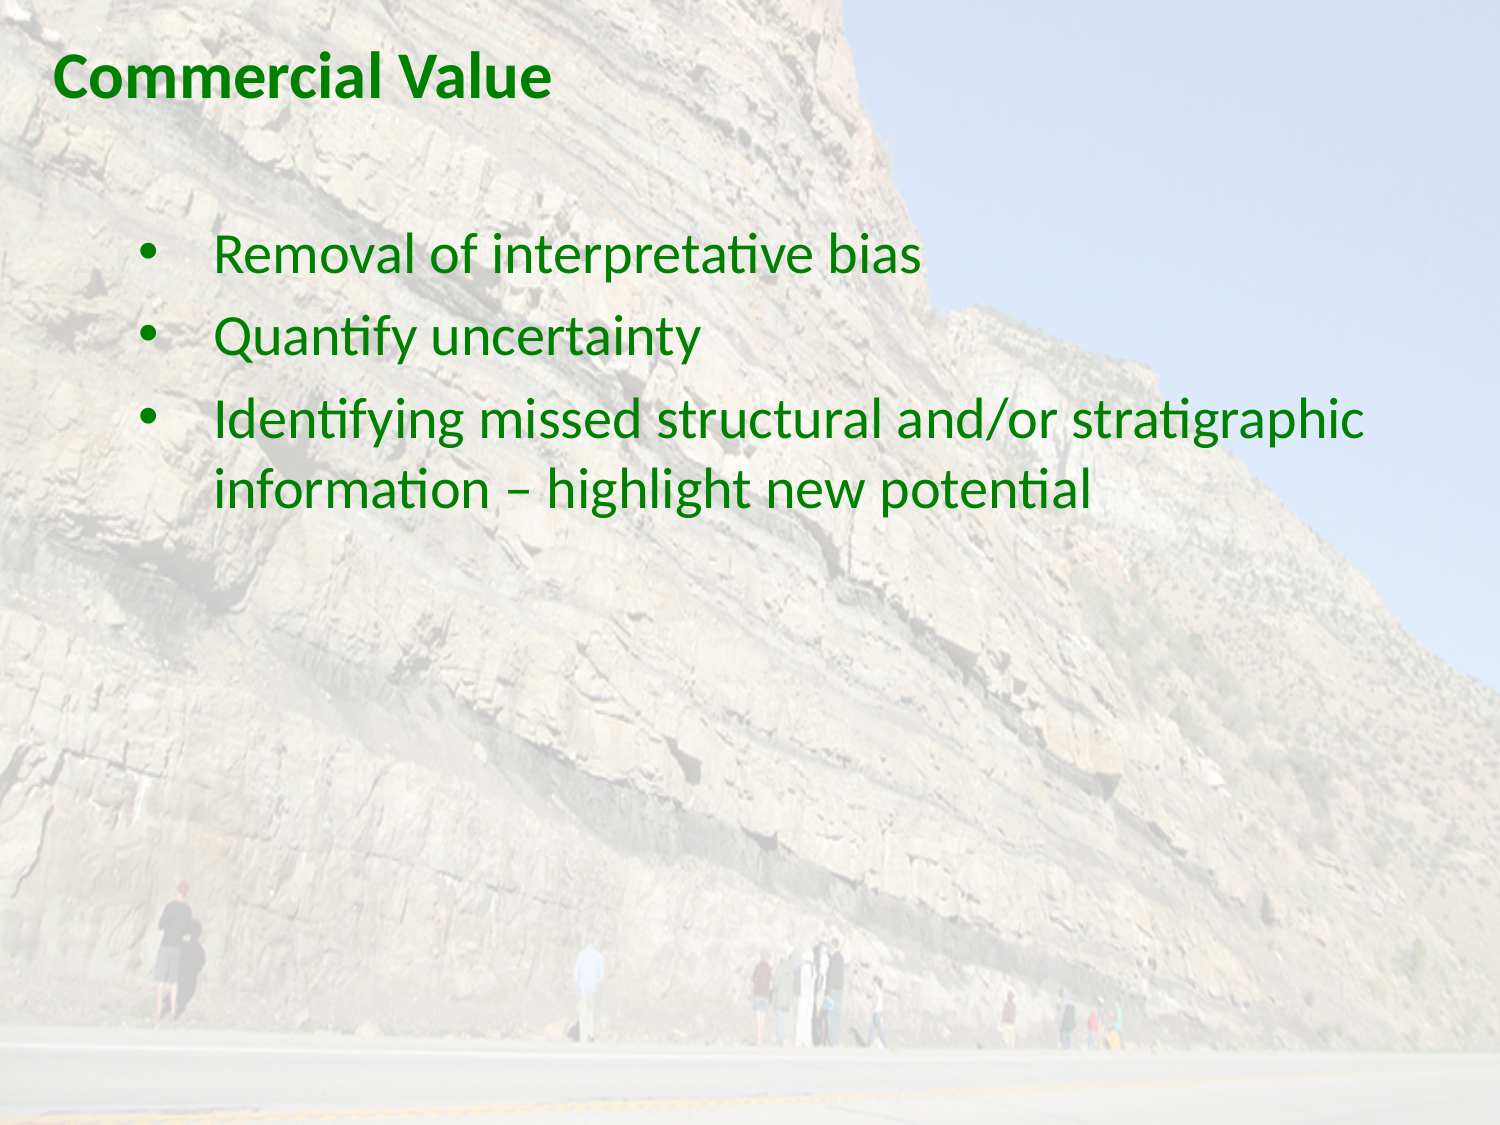

Commercial Value
Removal of interpretative bias
Quantify uncertainty
Identifying missed structural and/or stratigraphic information – highlight new potential